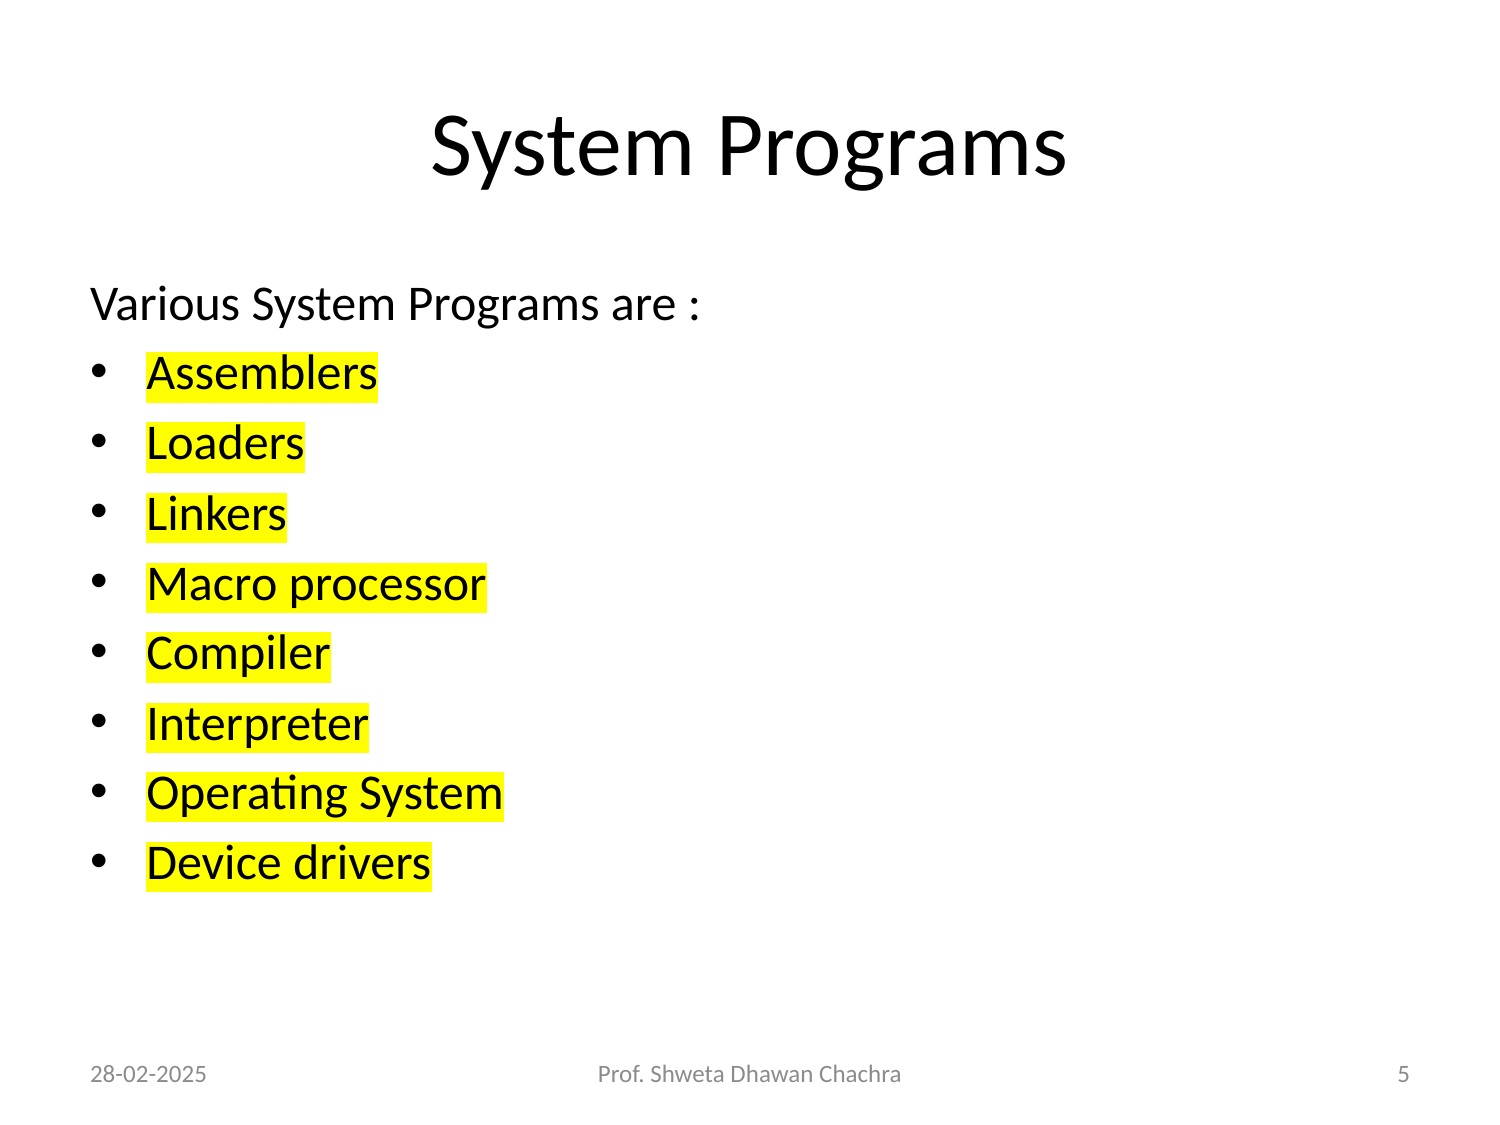

# System Programs
Various System Programs are :
Assemblers
Loaders
Linkers
Macro processor
Compiler
Interpreter
Operating System
Device drivers
28-02-2025
Prof. Shweta Dhawan Chachra
5